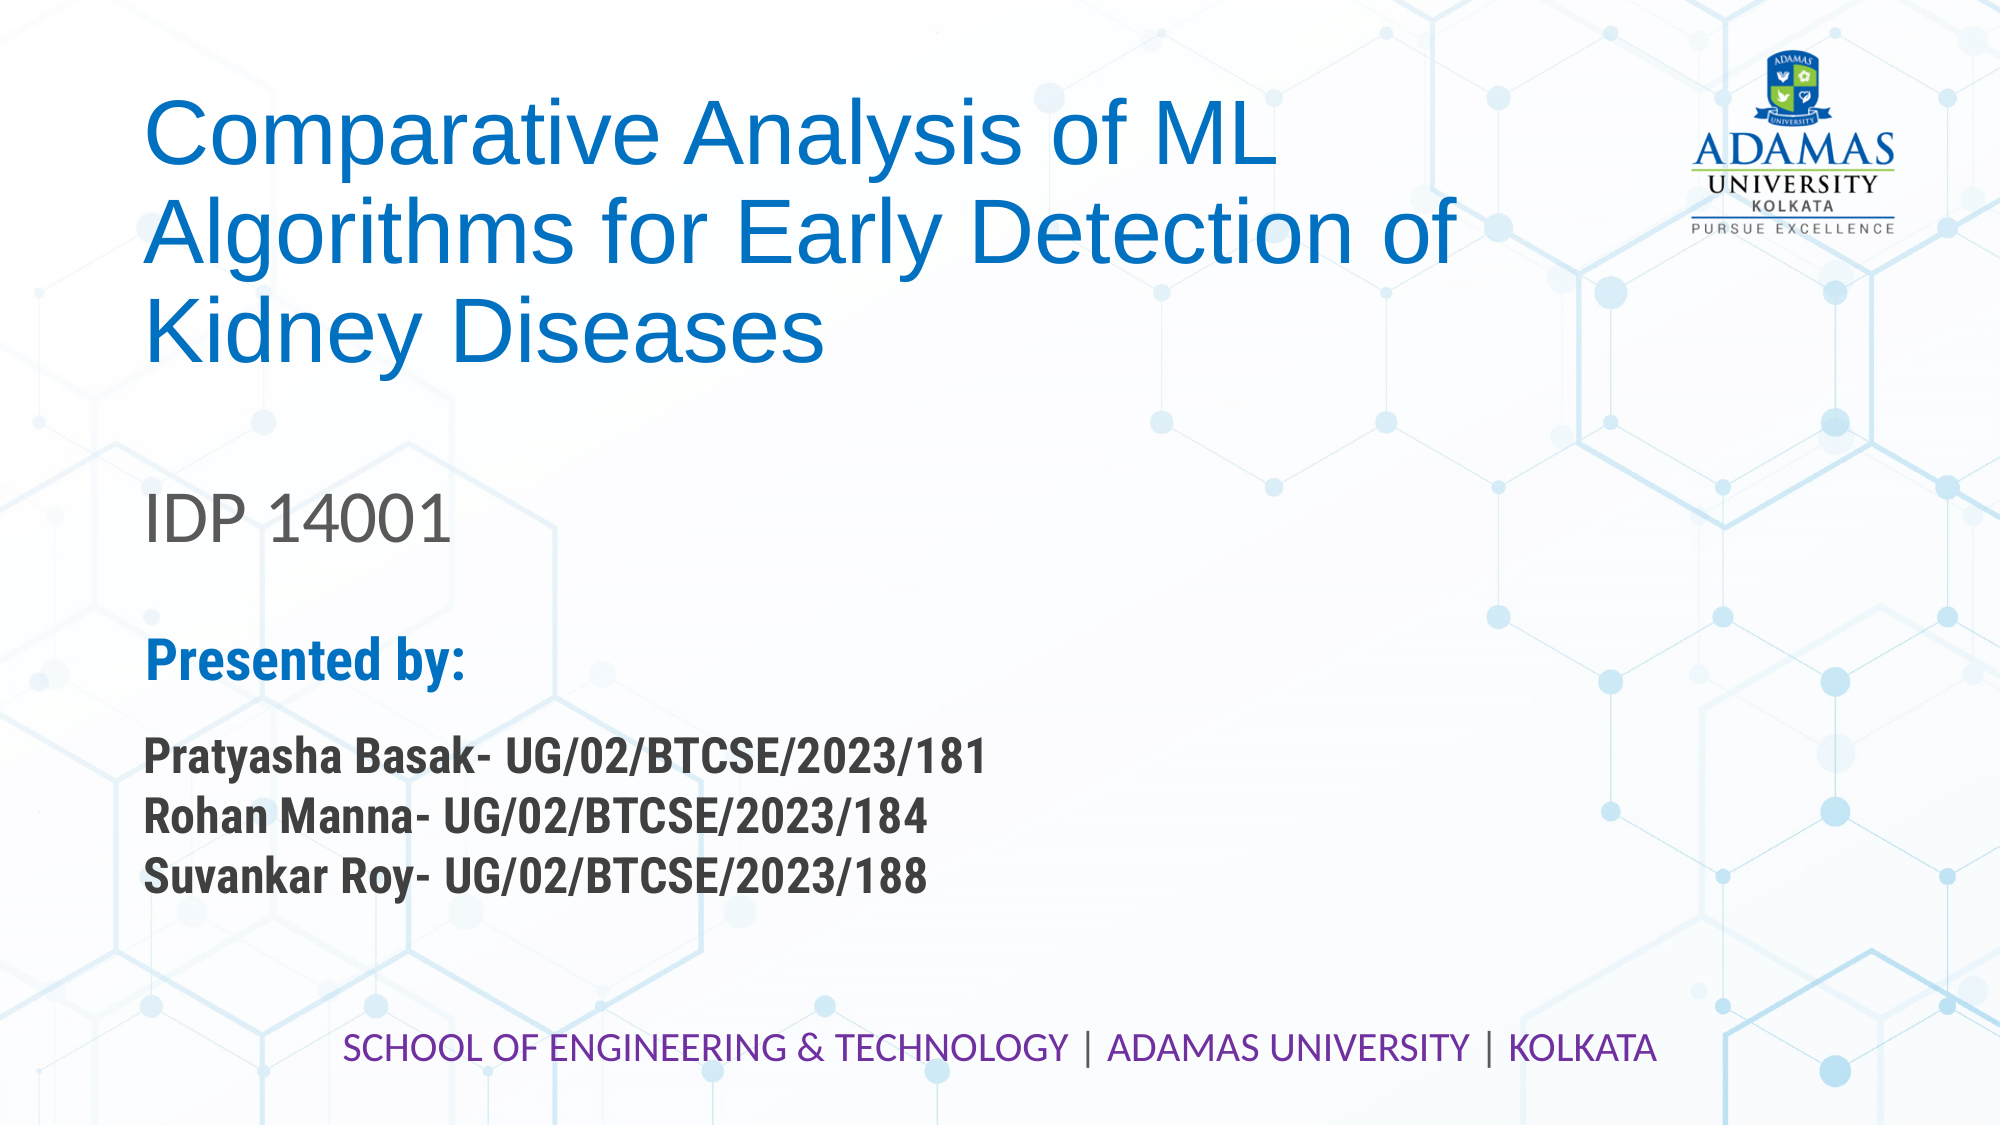

Comparative Analysis of ML Algorithms for Early Detection of Kidney Diseases
IDP 14001
Presented by:
Pratyasha Basak- UG/02/BTCSE/2023/181
Rohan Manna- UG/02/BTCSE/2023/184
Suvankar Roy- UG/02/BTCSE/2023/188